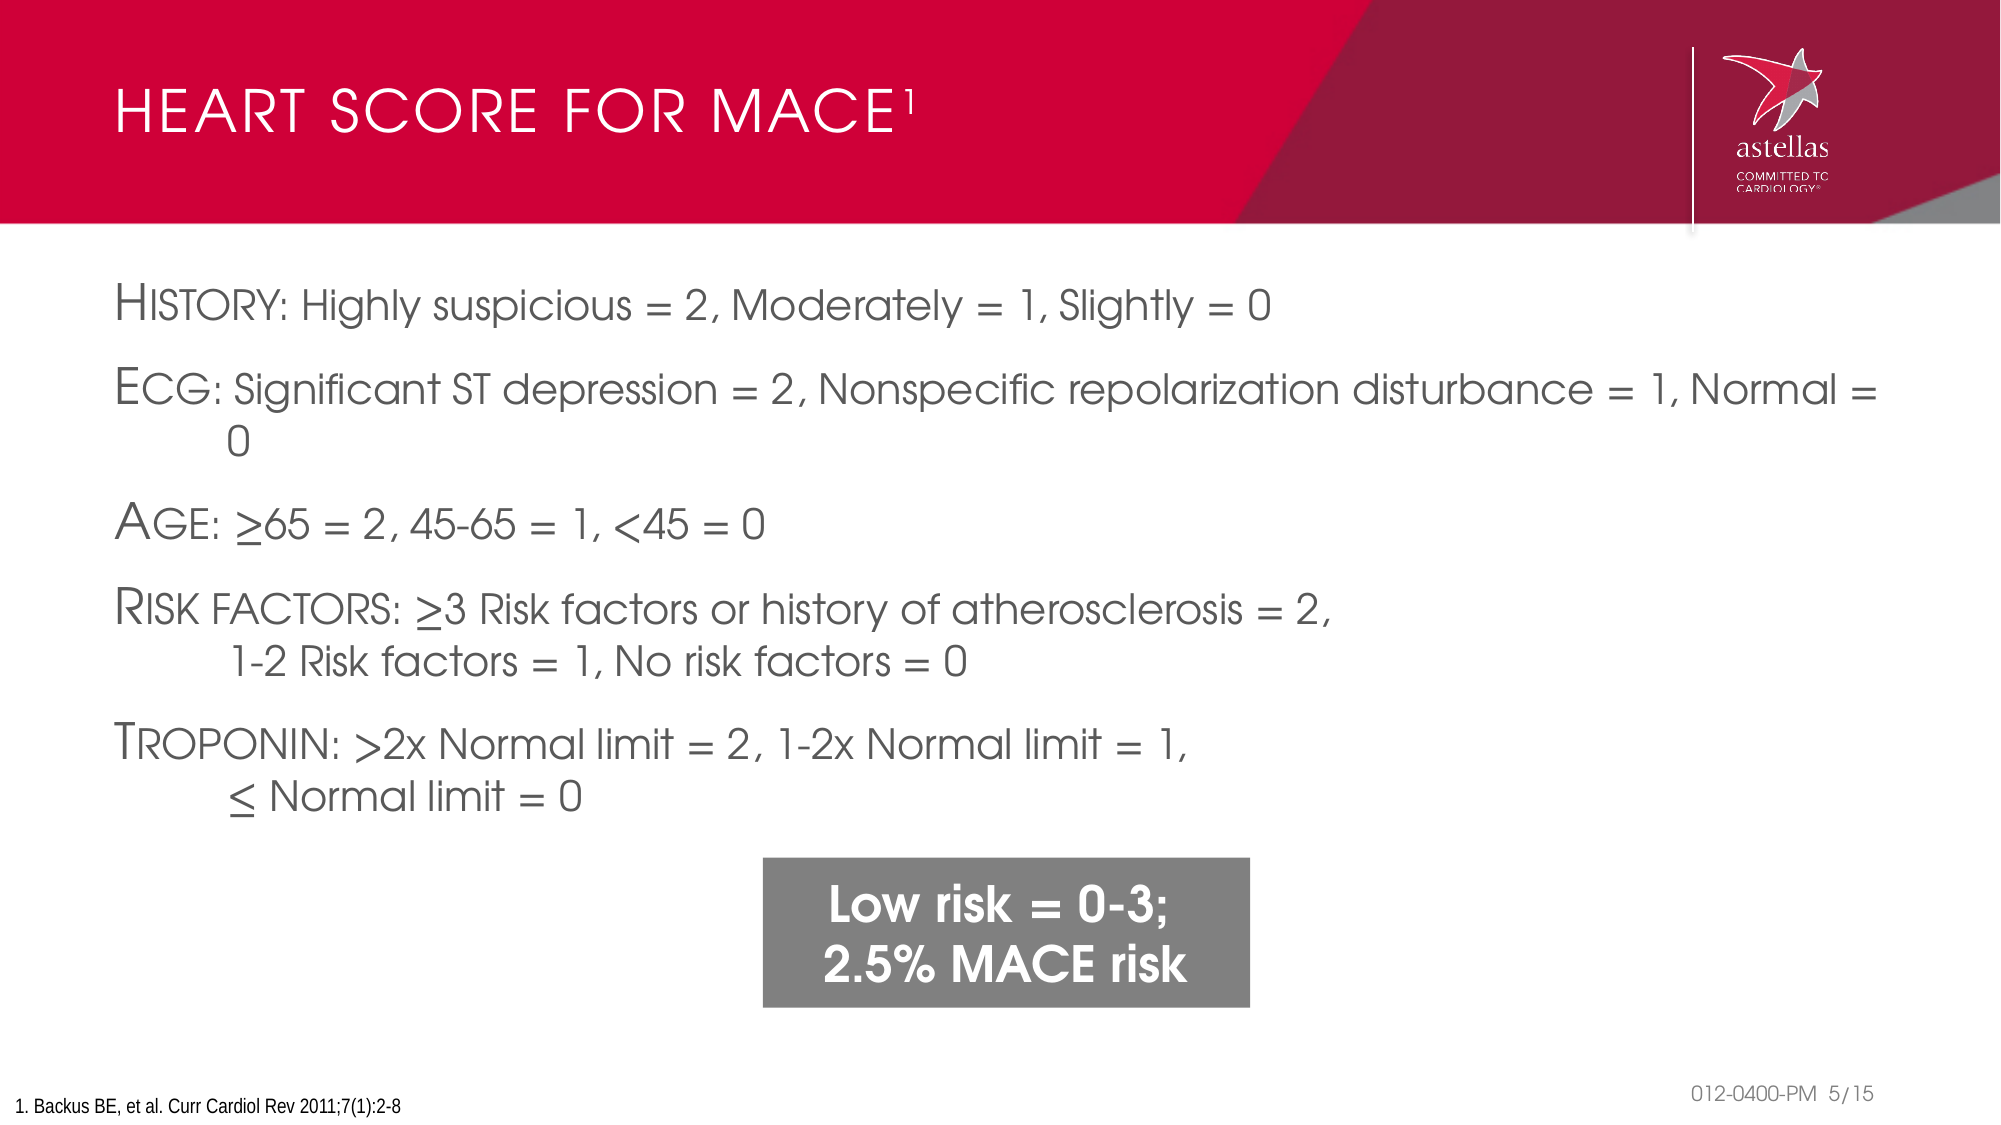

# HEART score for MACE1
HISTORY: Highly suspicious = 2, Moderately = 1, Slightly = 0
ECG: Significant ST depression = 2, Nonspecific repolarization disturbance = 1, Normal = 0
AGE: ≥65 = 2, 45-65 = 1, <45 = 0
RISK FACTORS: ≥3 Risk factors or history of atherosclerosis = 2,
1-2 Risk factors = 1, No risk factors = 0
TROPONIN: >2x Normal limit = 2, 1-2x Normal limit = 1,
≤ Normal limit = 0
Low risk = 0-3;
2.5% MACE risk
1. Backus BE, et al. Curr Cardiol Rev 2011;7(1):2-8